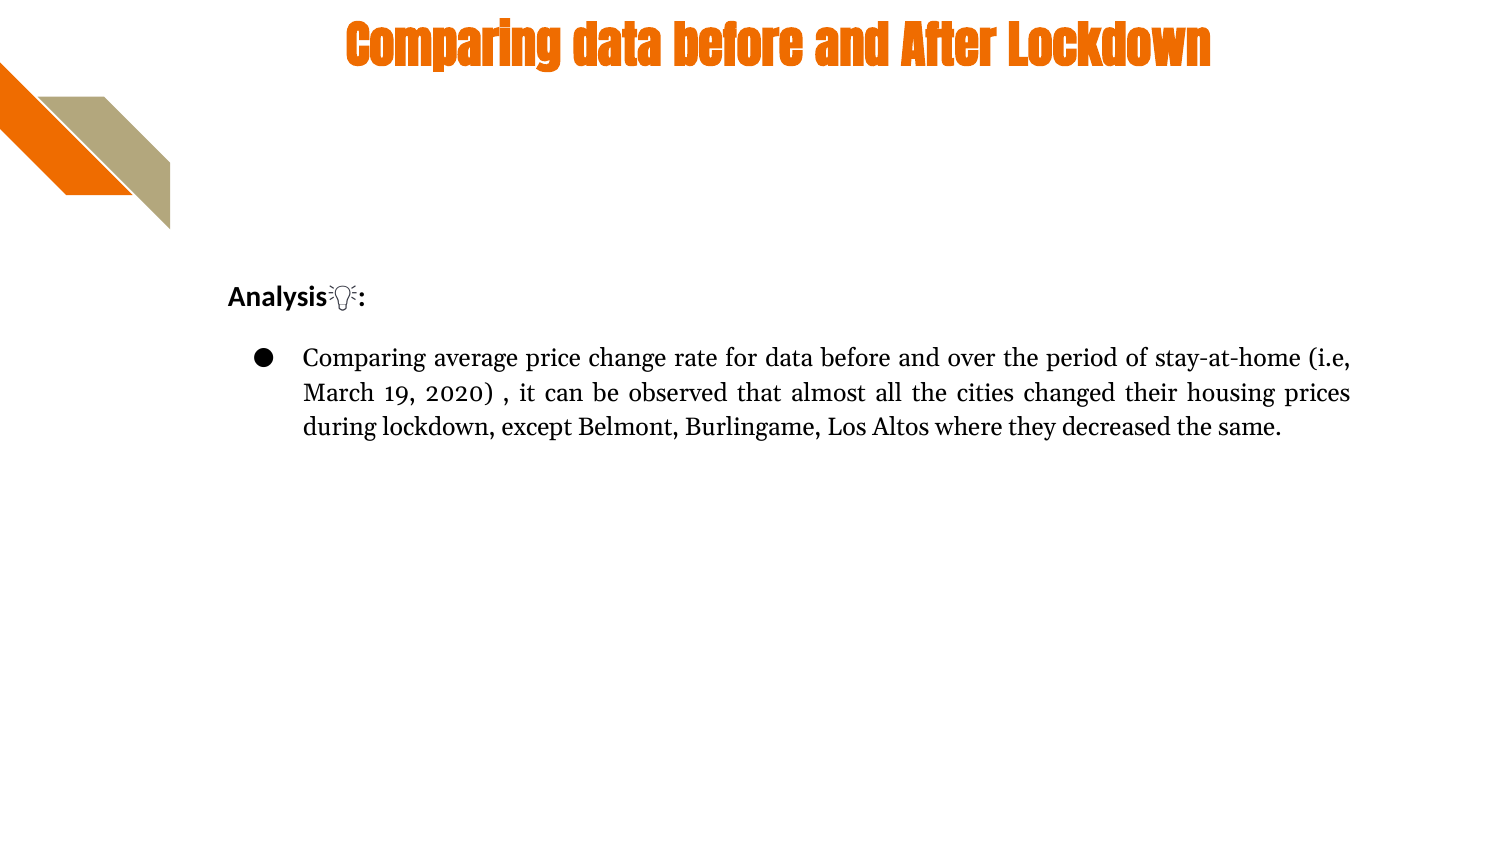

Comparing data before and After Lockdown
Analysis💡:
Comparing average price change rate for data before and over the period of stay-at-home (i.e, March 19, 2020) , it can be observed that almost all the cities changed their housing prices during lockdown, except Belmont, Burlingame, Los Altos where they decreased the same.